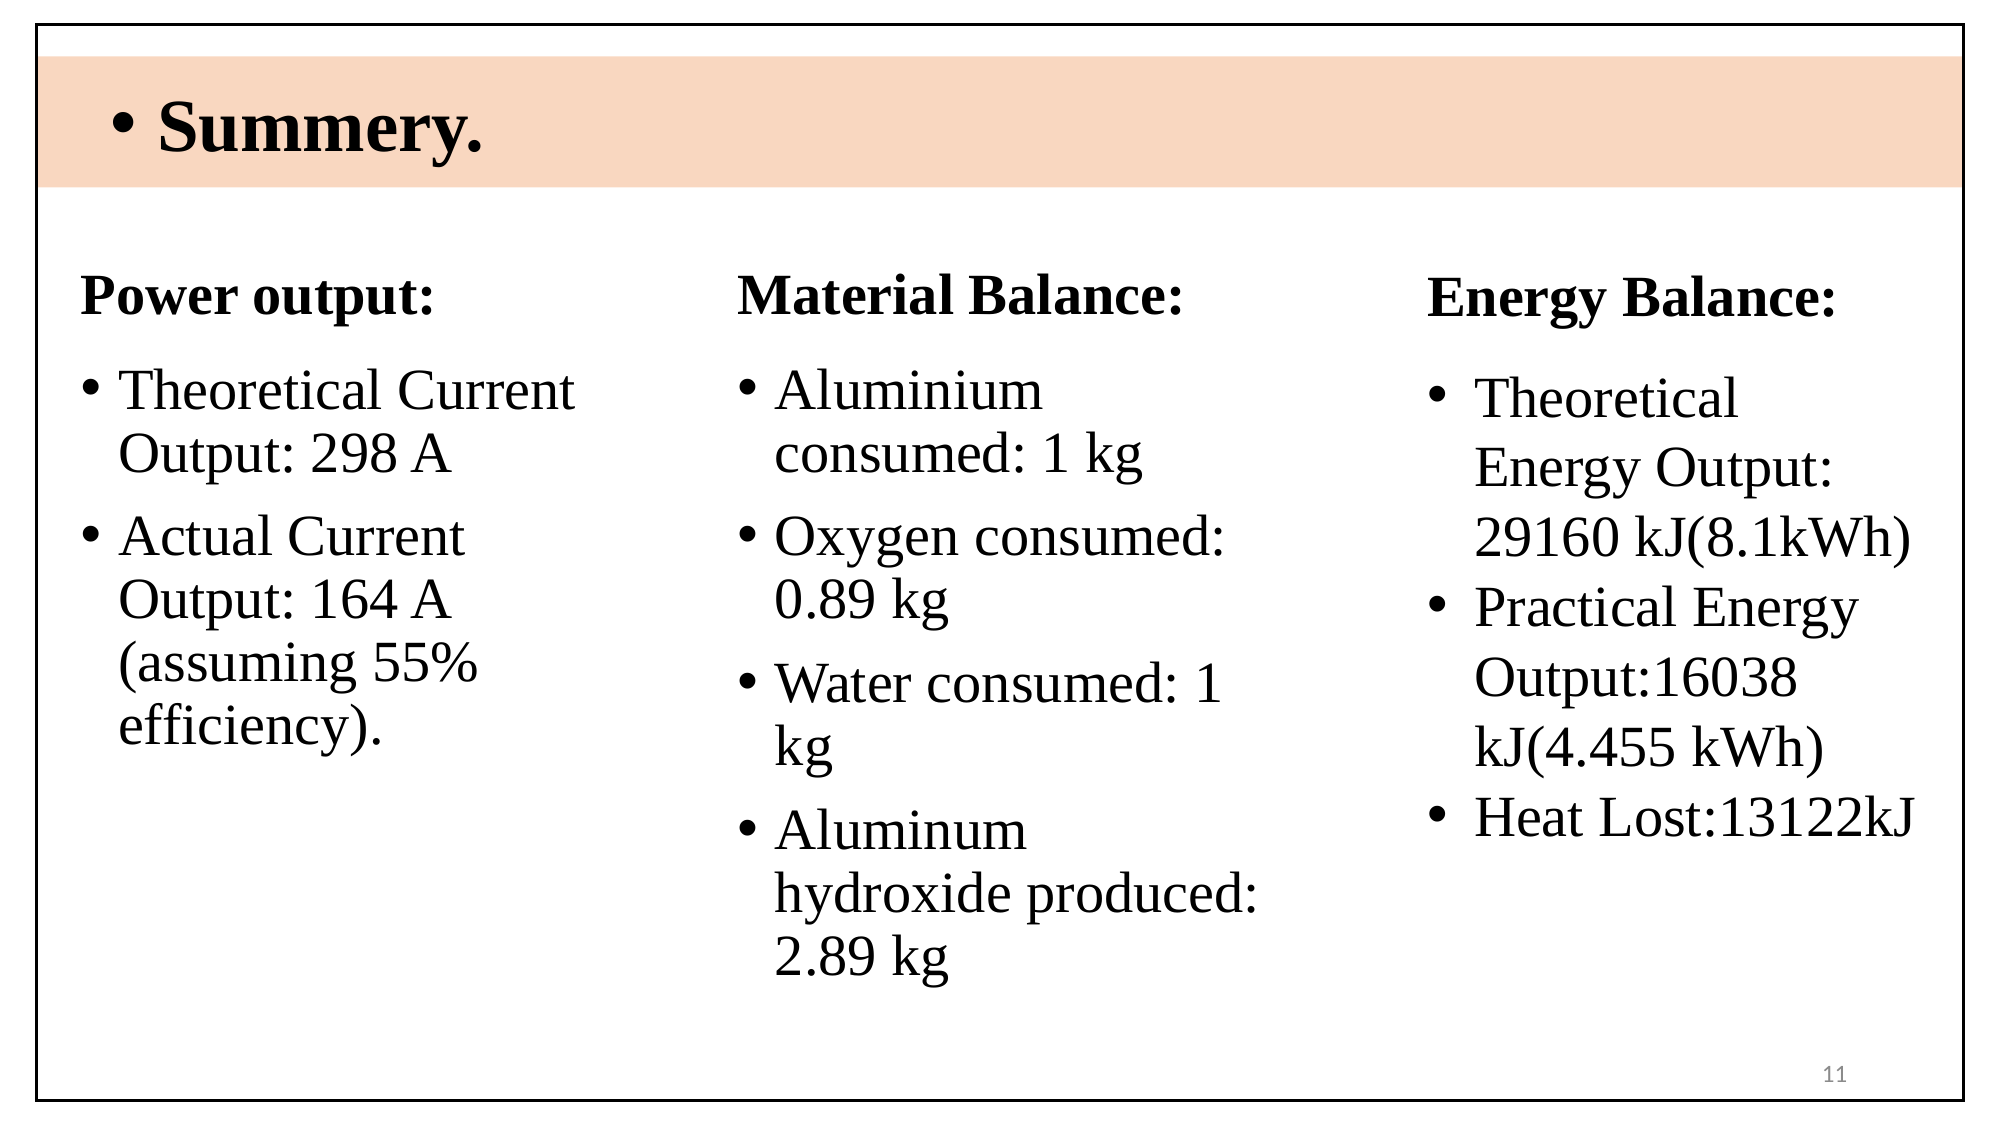

Summery.

Power output:
Material Balance:
Energy Balance:
Theoretical Current Output: 298 A
Actual Current Output: 164 A (assuming 55% efficiency).
Theoretical Energy Output: 29160 kJ(8.1kWh)
Practical Energy Output:16038 kJ(4.455 kWh)
Heat Lost:13122kJ
Aluminium consumed: 1 kg
Oxygen consumed: 0.89 kg
Water consumed: 1 kg
Aluminum hydroxide produced: 2.89 kg
11